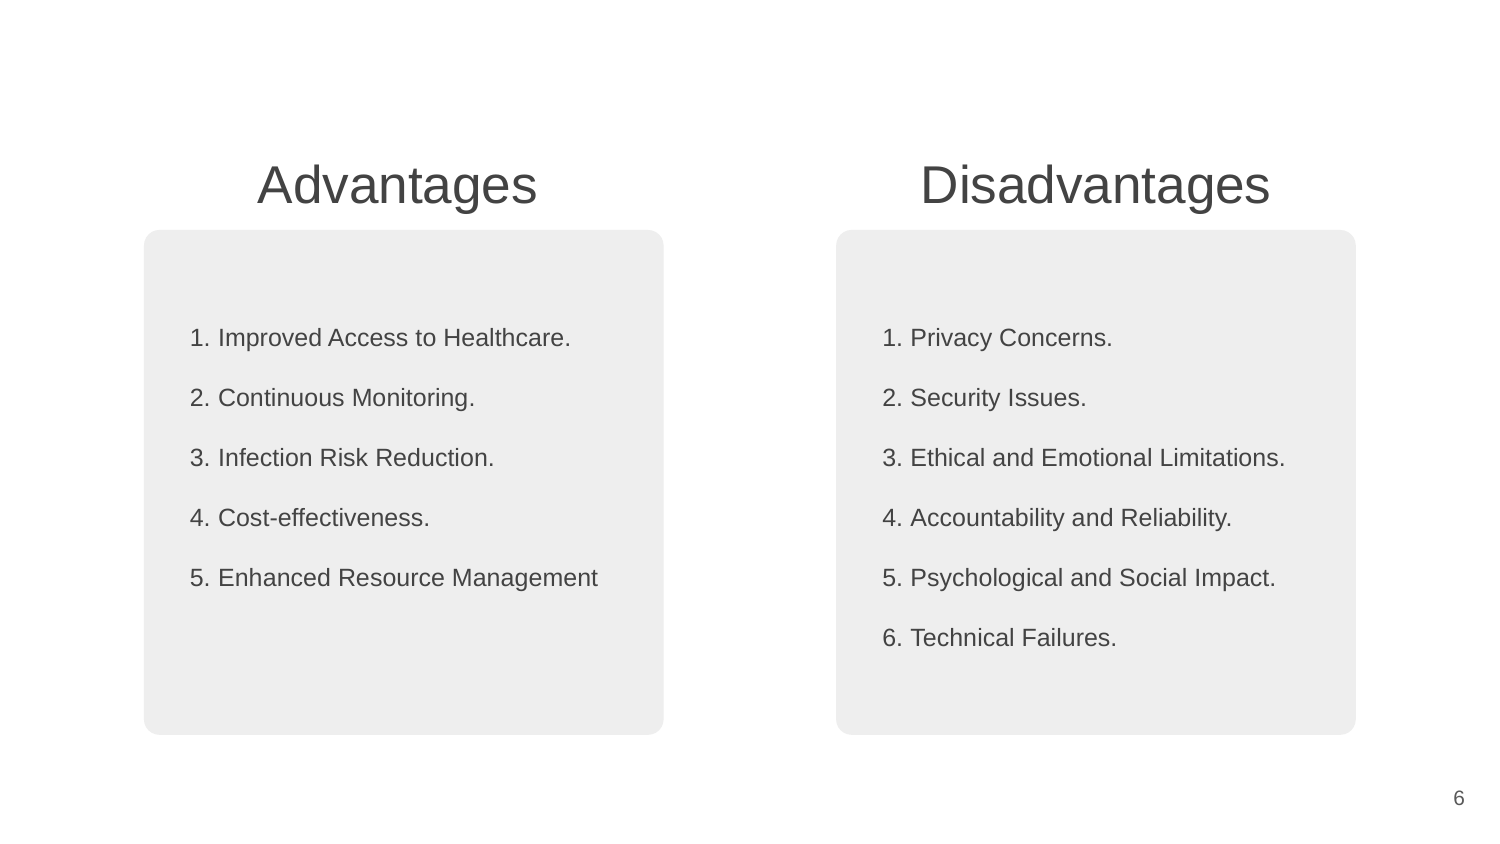

# Advantages
Disadvantages

Improved Access to Healthcare.
Continuous Monitoring.
Infection Risk Reduction.
Cost-effectiveness.
Enhanced Resource Management
Privacy Concerns.
Security Issues.
Ethical and Emotional Limitations.
Accountability and Reliability.
Psychological and Social Impact.
Technical Failures.
6